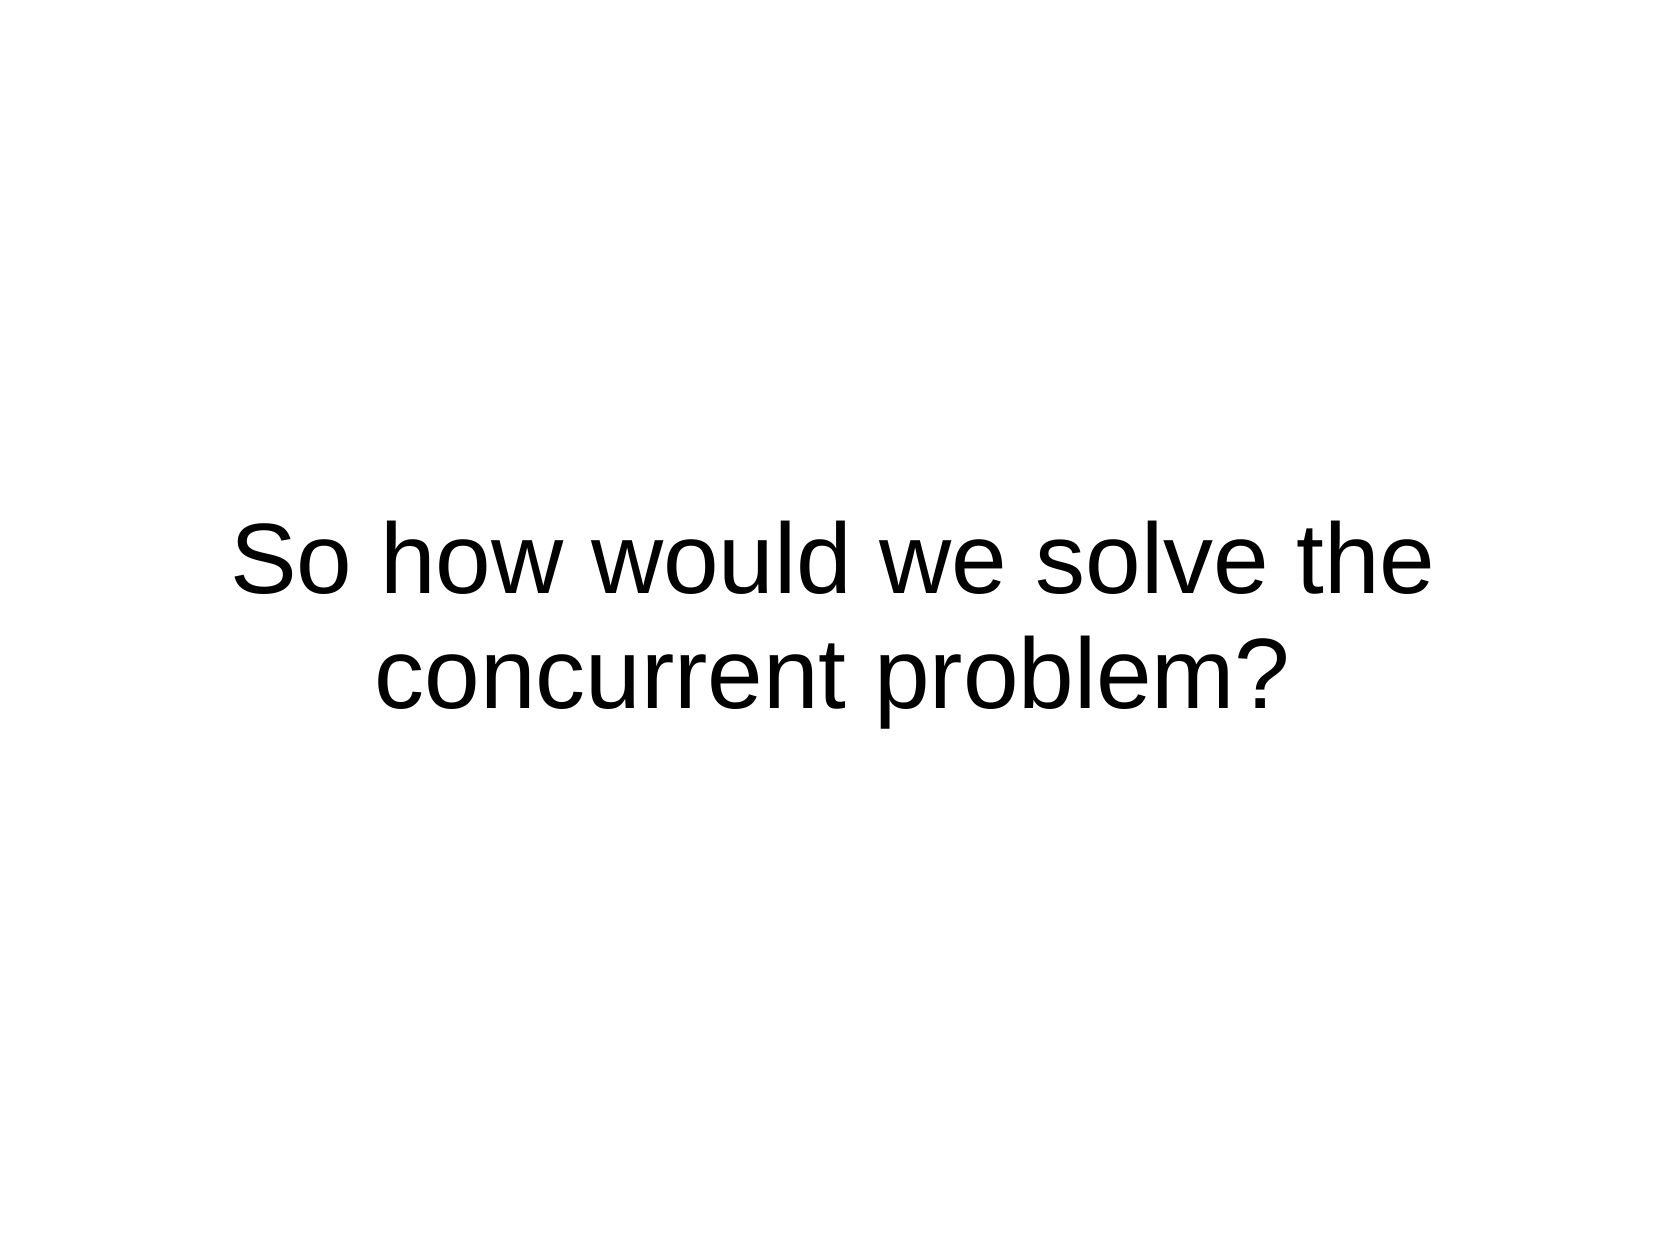

So how
would we
solve
the
concurrent
problem?